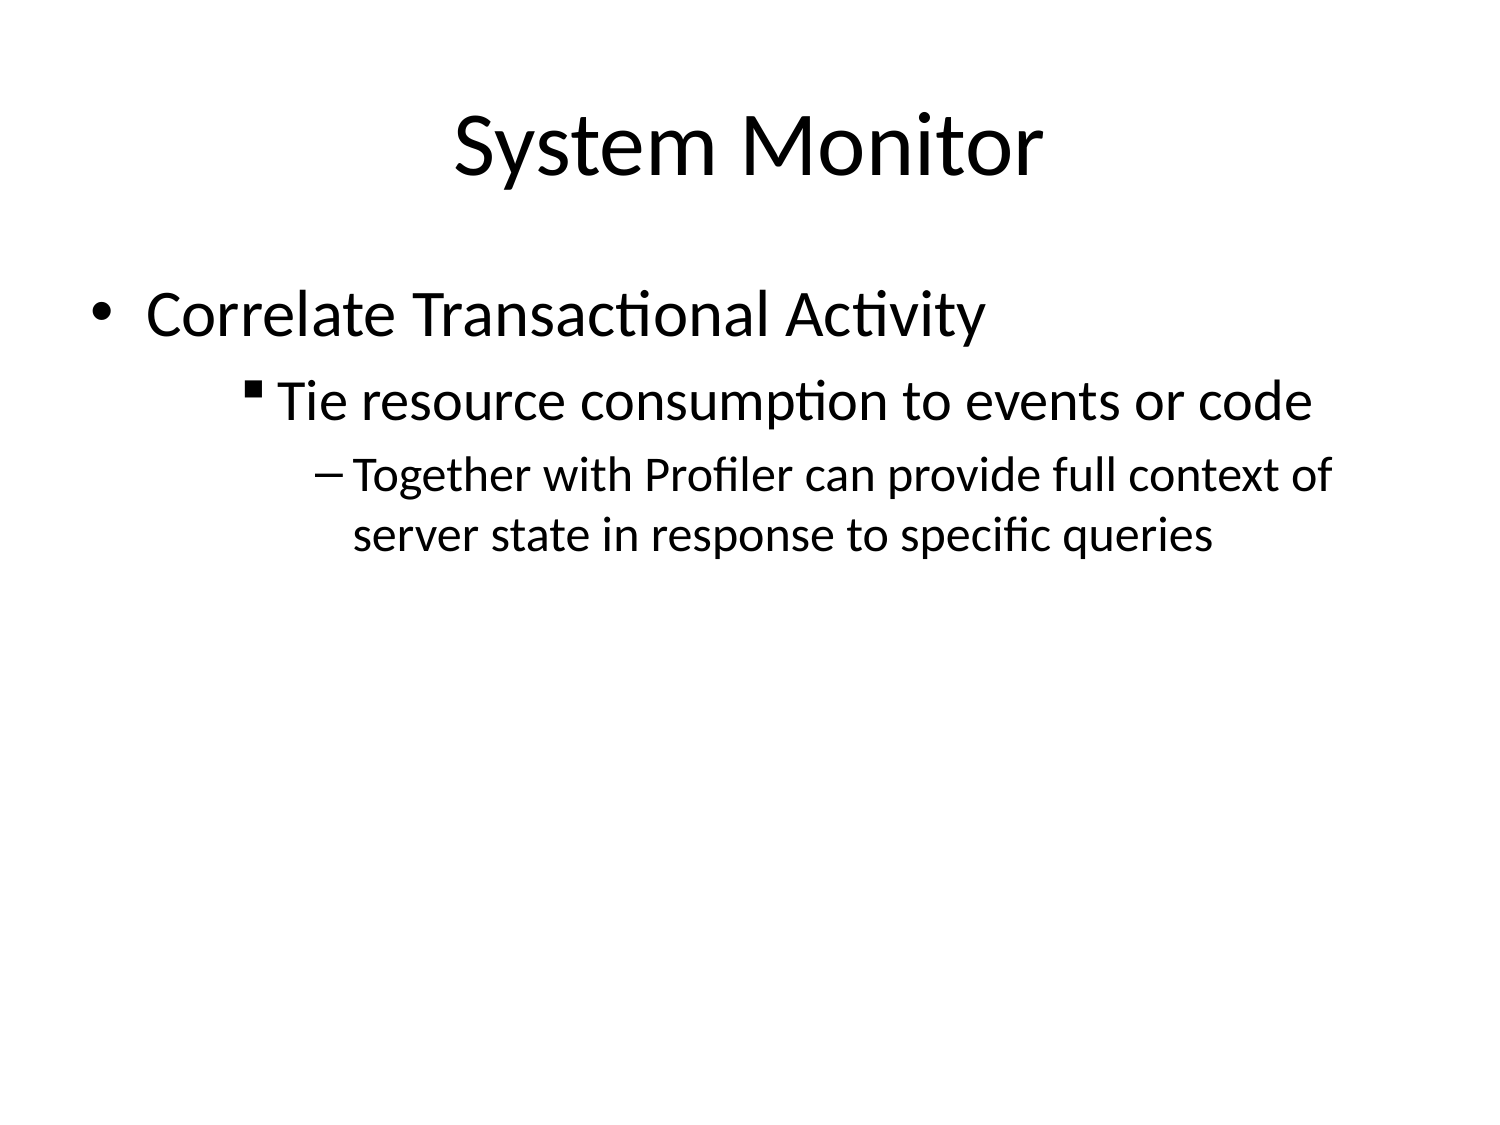

# System Monitor
Correlate Transactional Activity
Tie resource consumption to events or code
Together with Profiler can provide full context of server state in response to specific queries